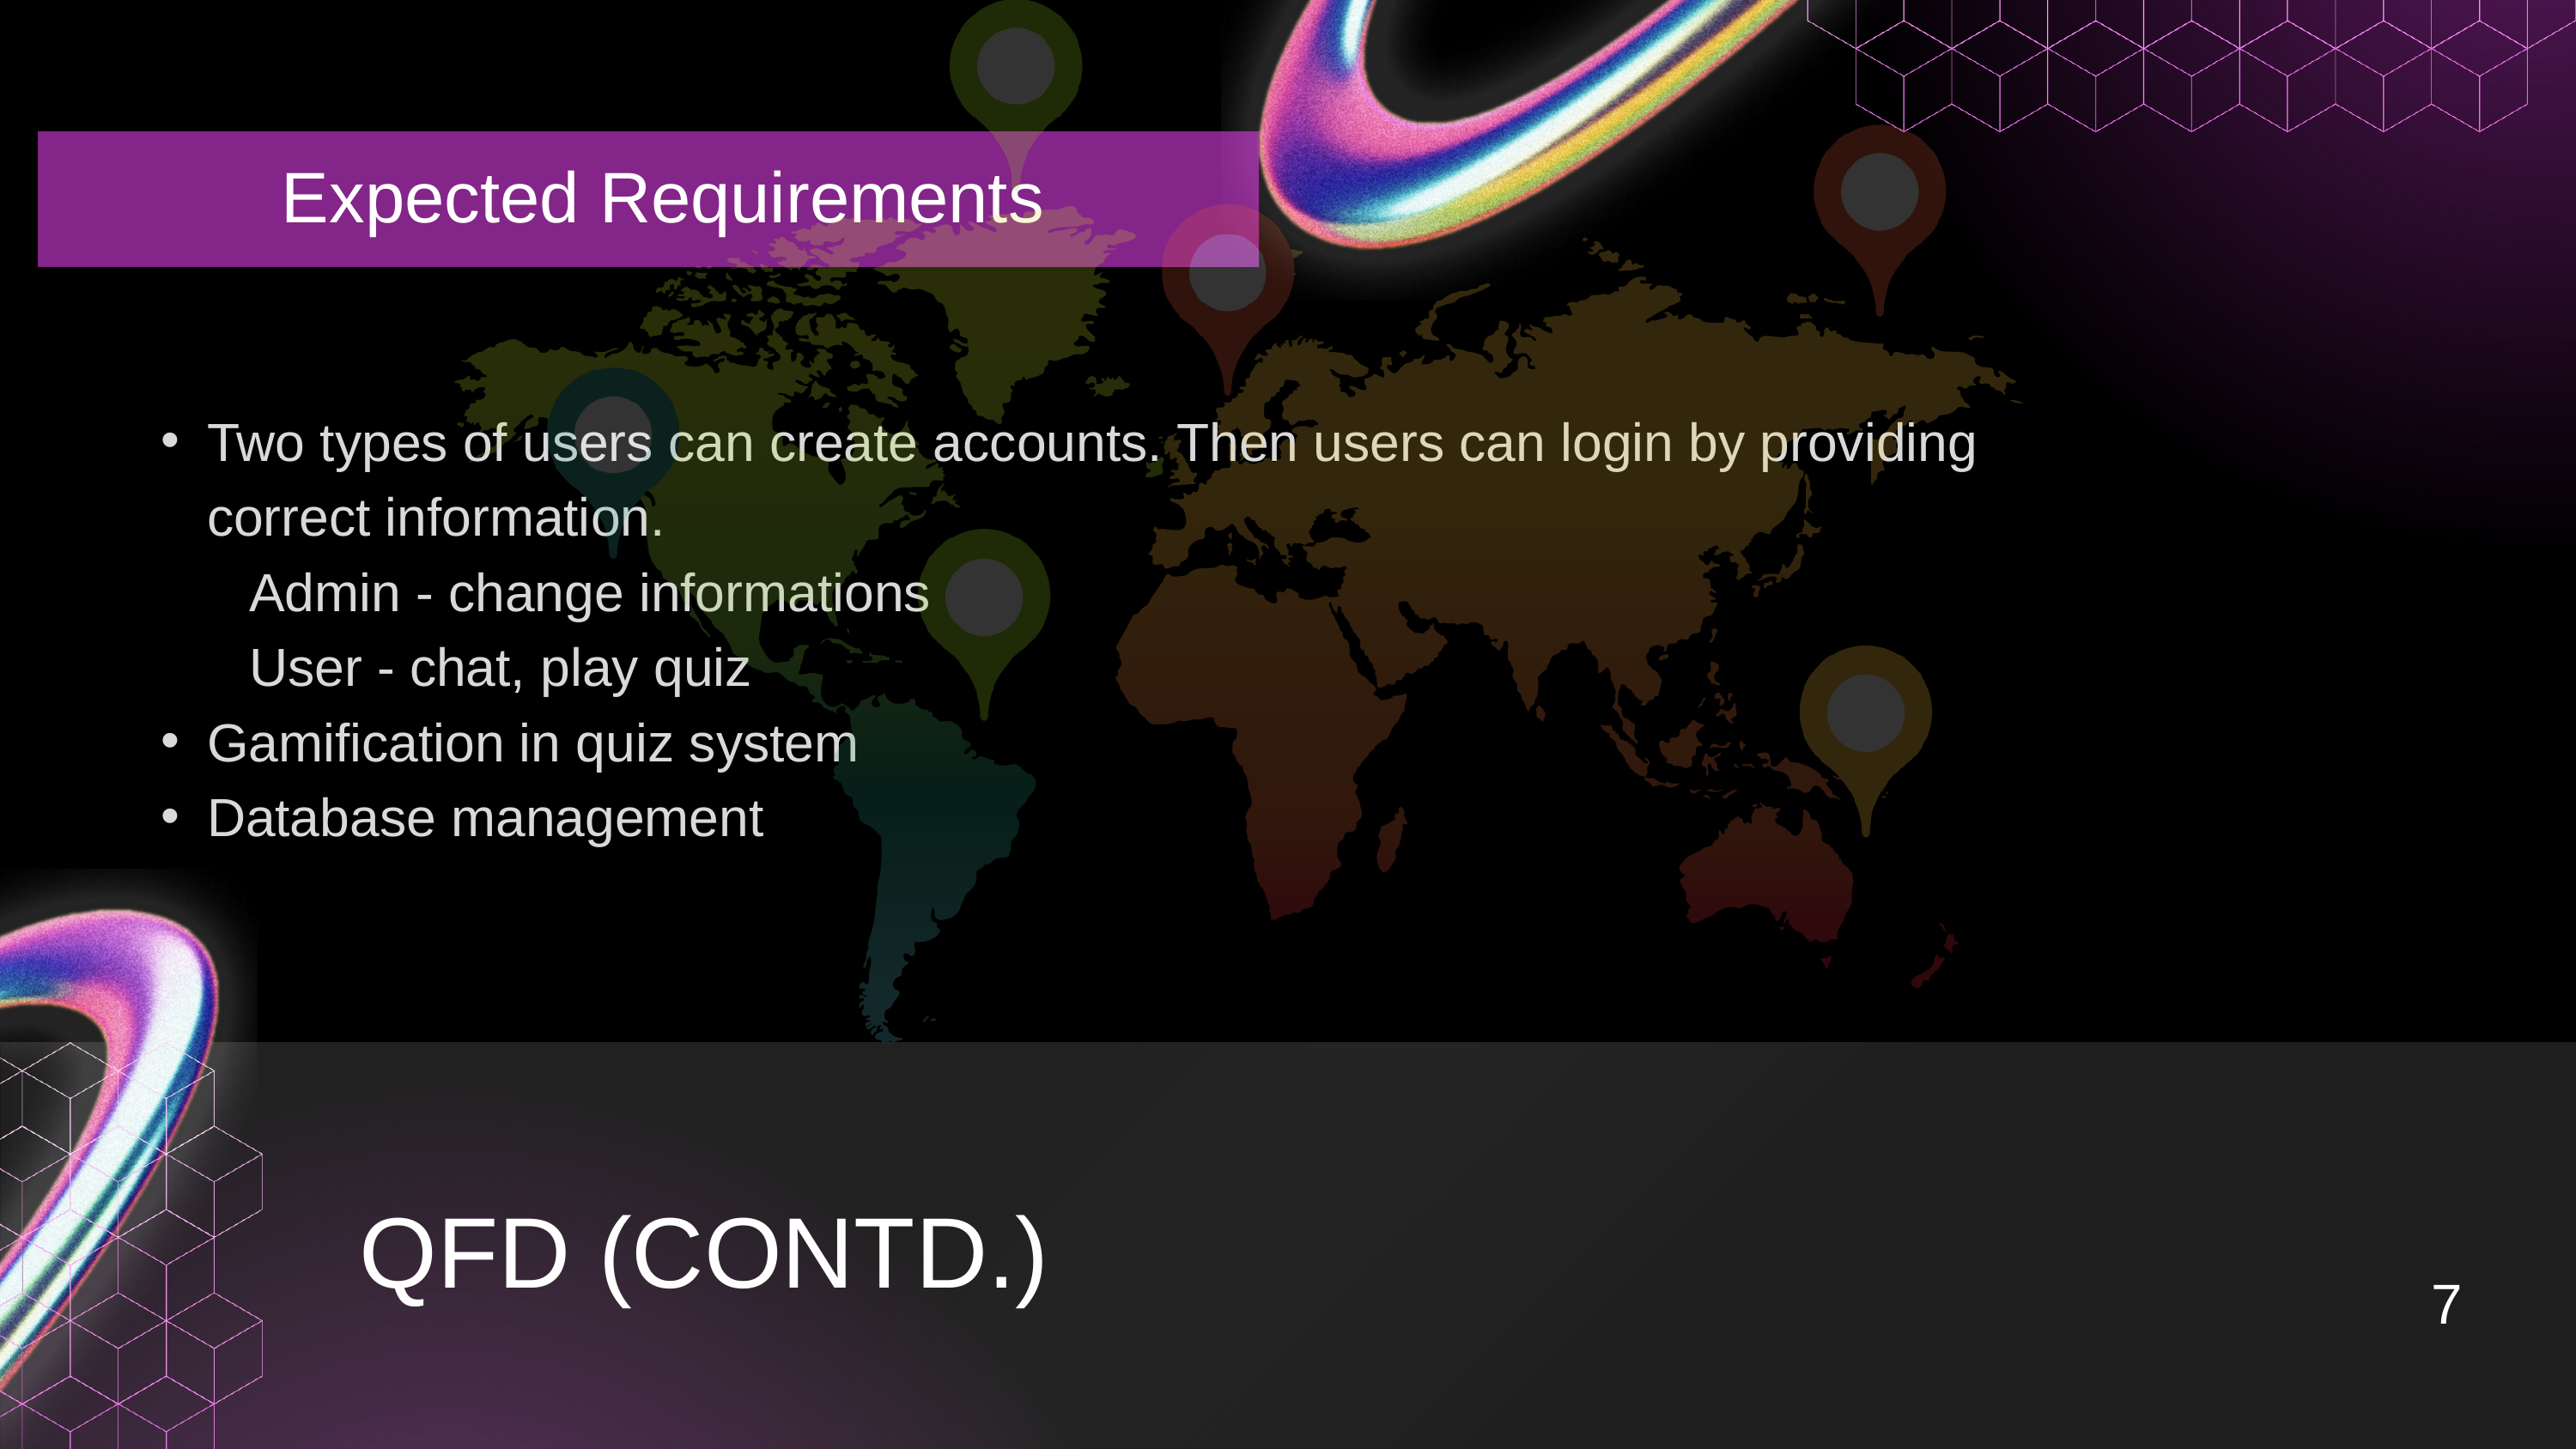

Expected Requirements
Two types of users can create accounts. Then users can login by providing correct information.
         Admin - change informations
         User - chat, play quiz
Gamification in quiz system
Database management

QFD (CONTD.)
7